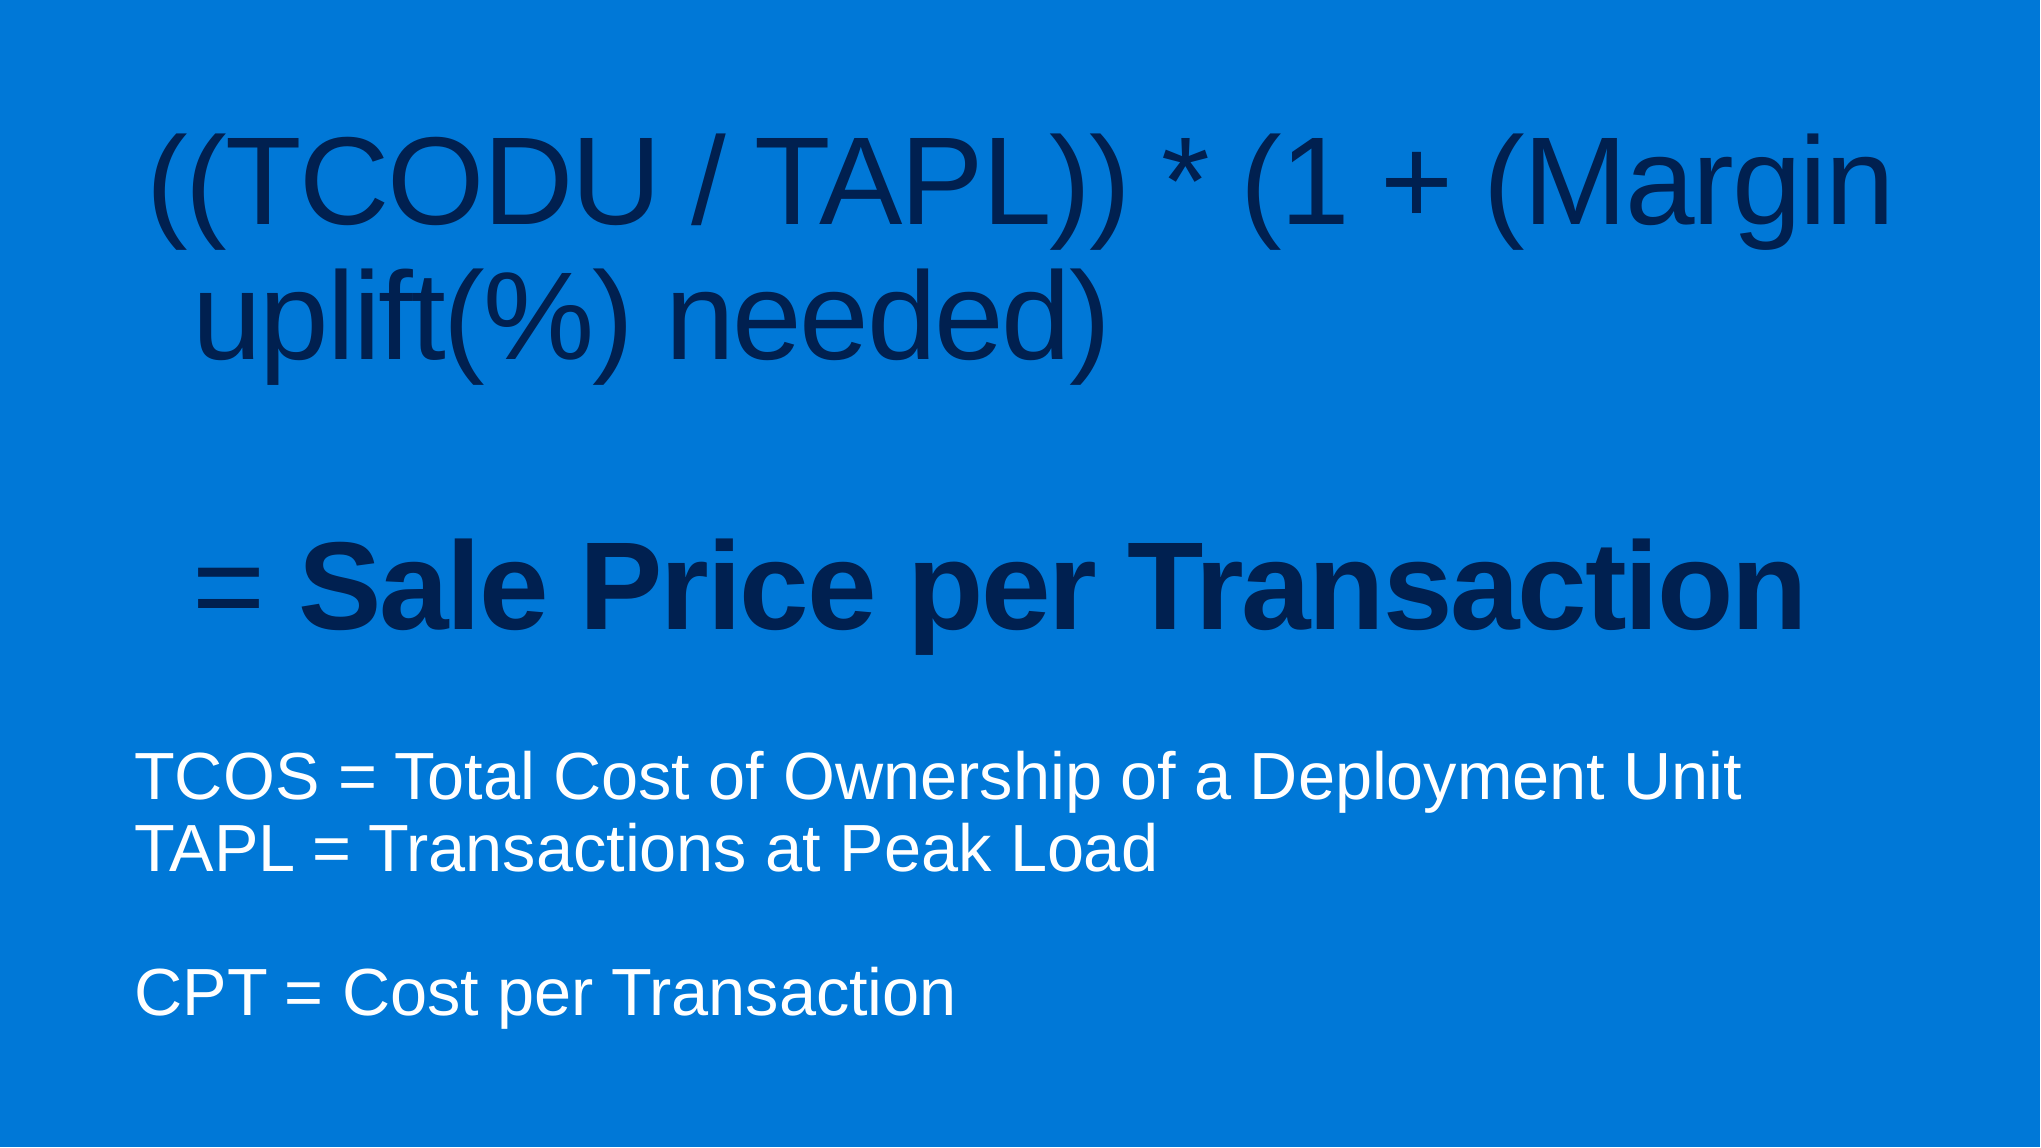

# ((TCODU / TAPL)) * (1 + (Margin uplift(%) needed) = Sale Price per Transaction

TCOS = Total Cost of Ownership of a Deployment Unit
TAPL = Transactions at Peak Load

CPT = Cost per Transaction